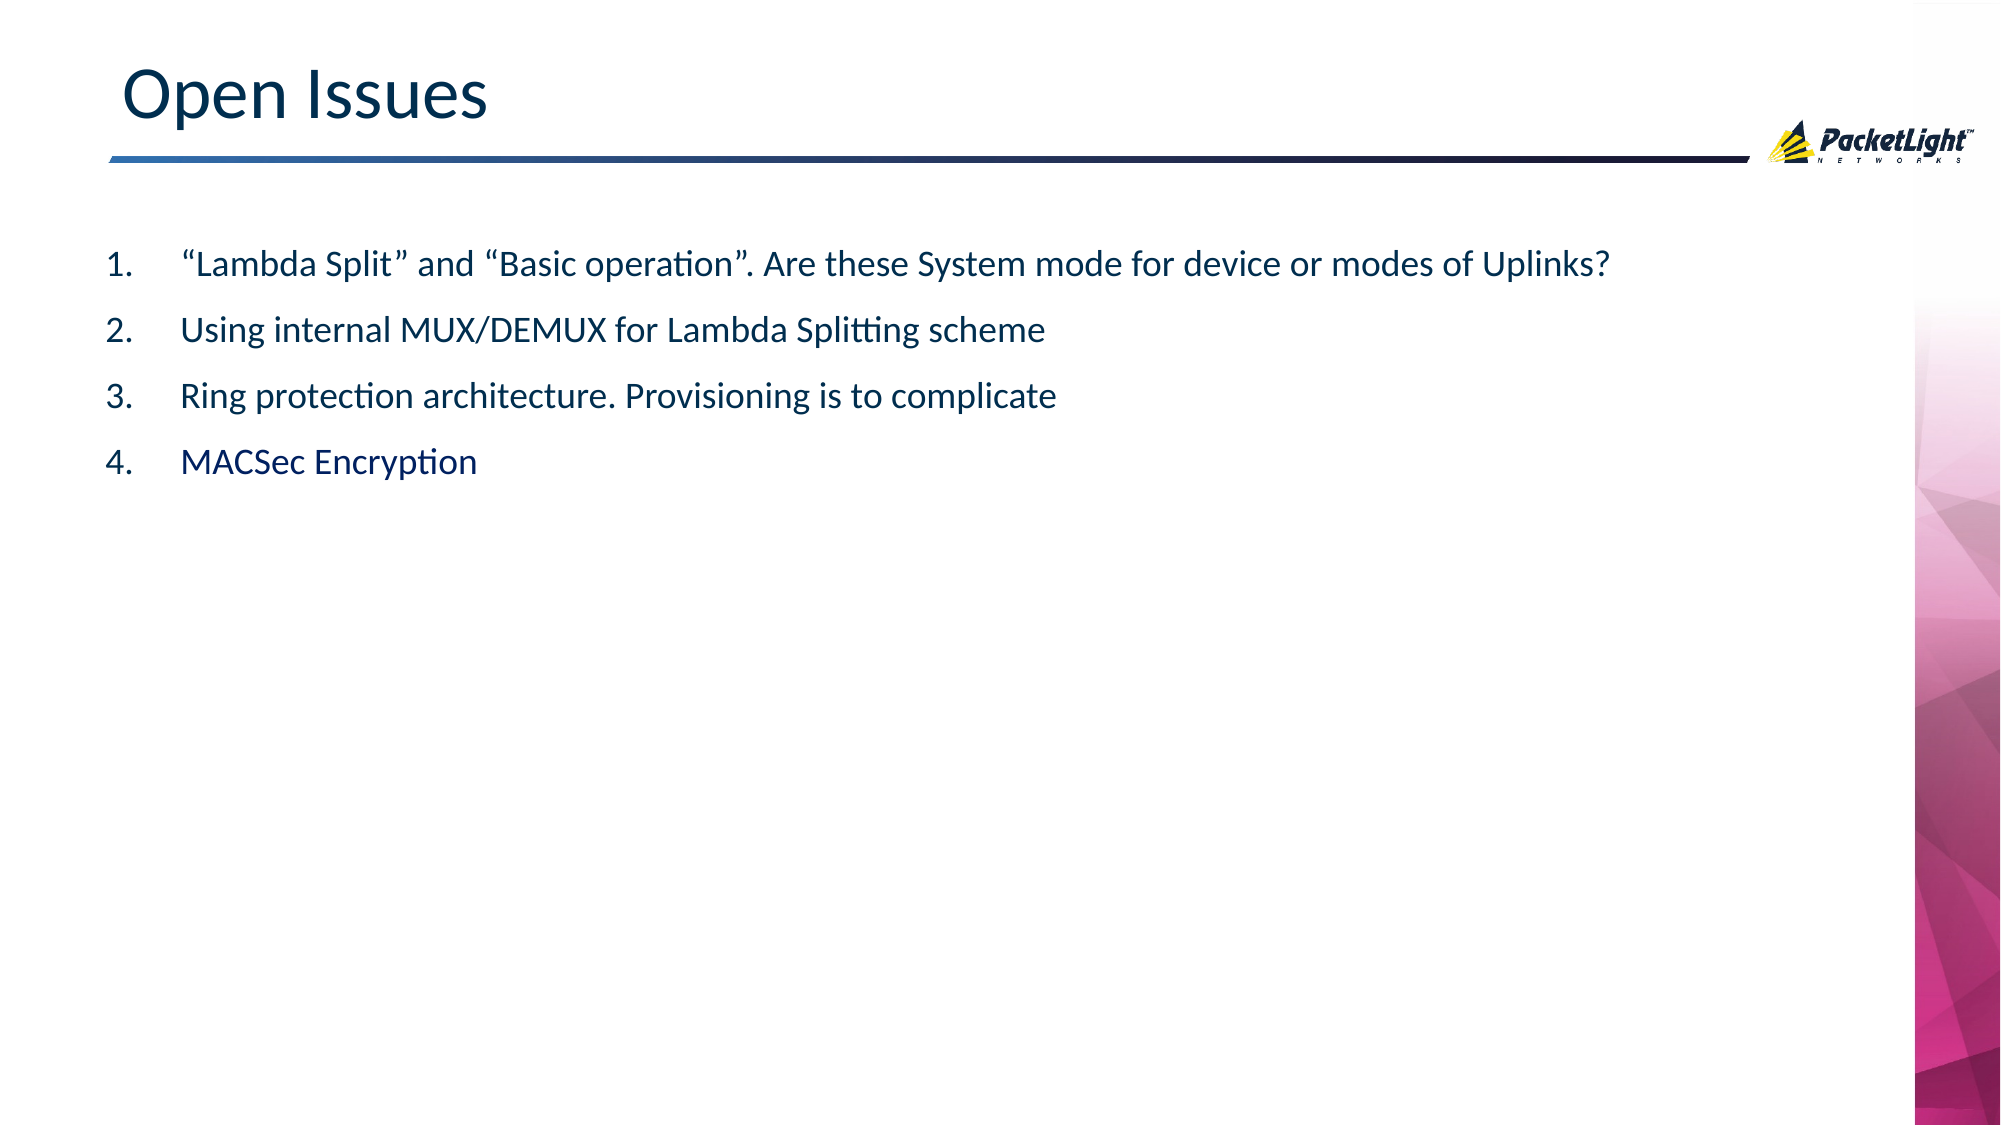

# Open Issues
“Lambda Split” and “Basic operation”. Are these System mode for device or modes of Uplinks?
Using internal MUX/DEMUX for Lambda Splitting scheme
Ring protection architecture. Provisioning is to complicate
MACSec Encryption